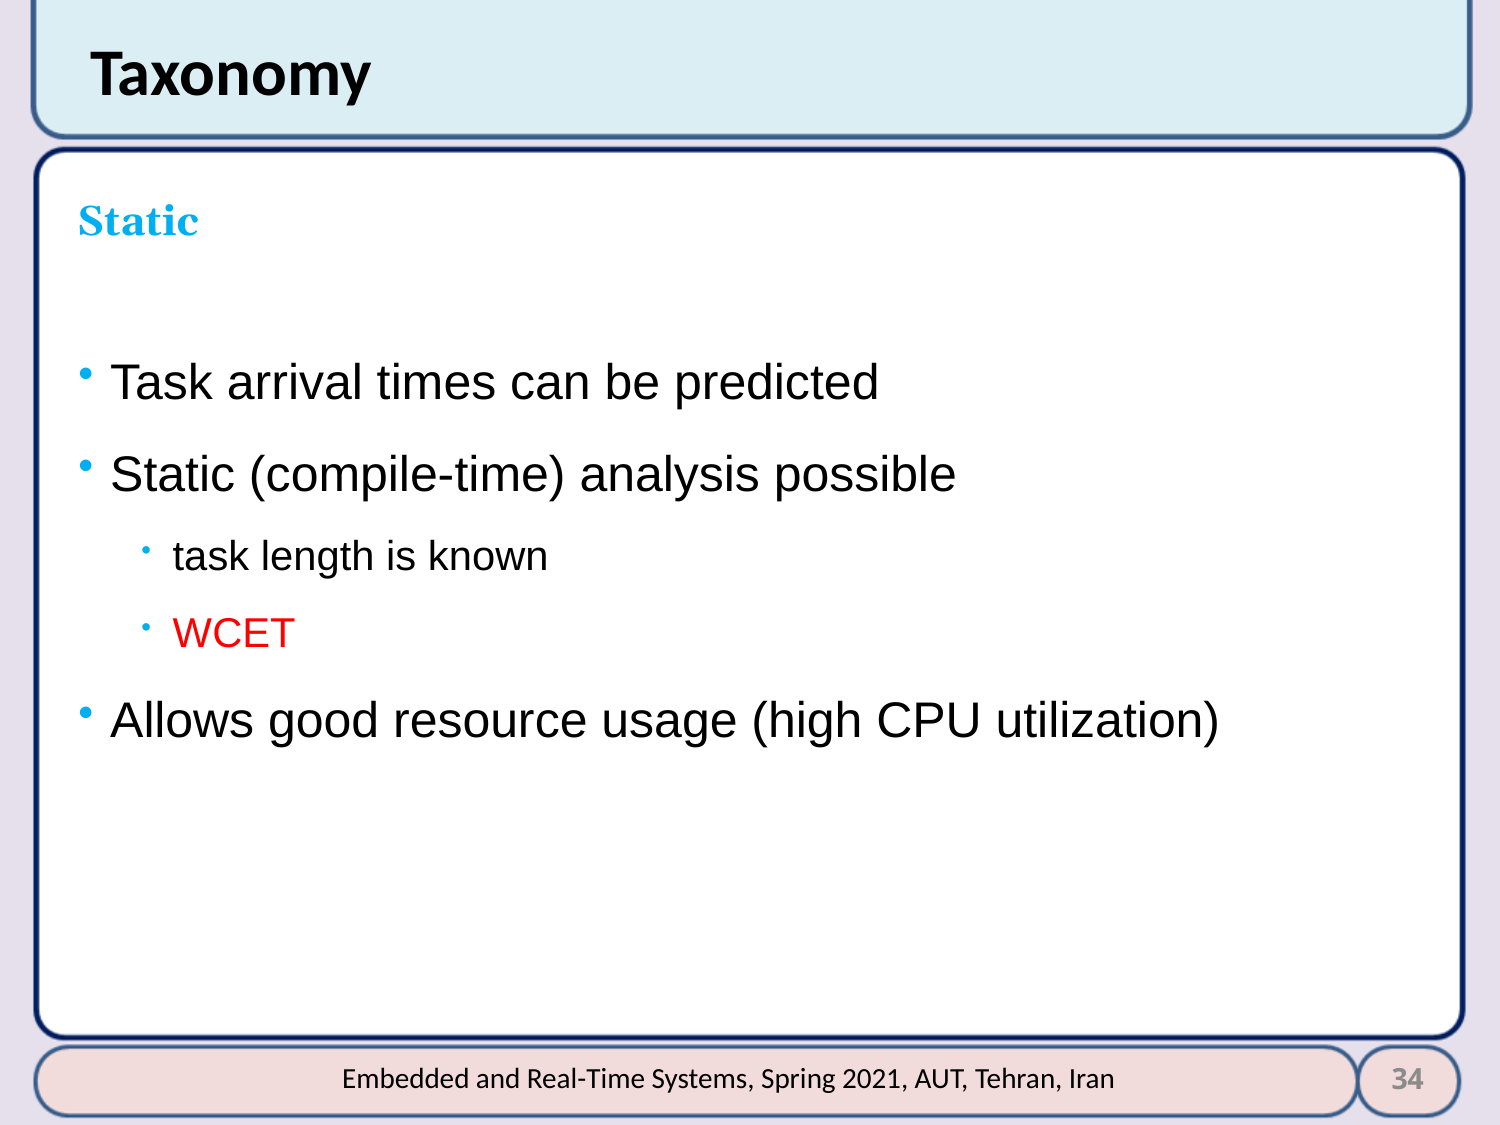

# Taxonomy
Static

Task arrival times can be predicted
Static (compile-time) analysis possible
task length is known
WCET
Allows good resource usage (high CPU utilization)
34
Embedded and Real-Time Systems, Spring 2021, AUT, Tehran, Iran